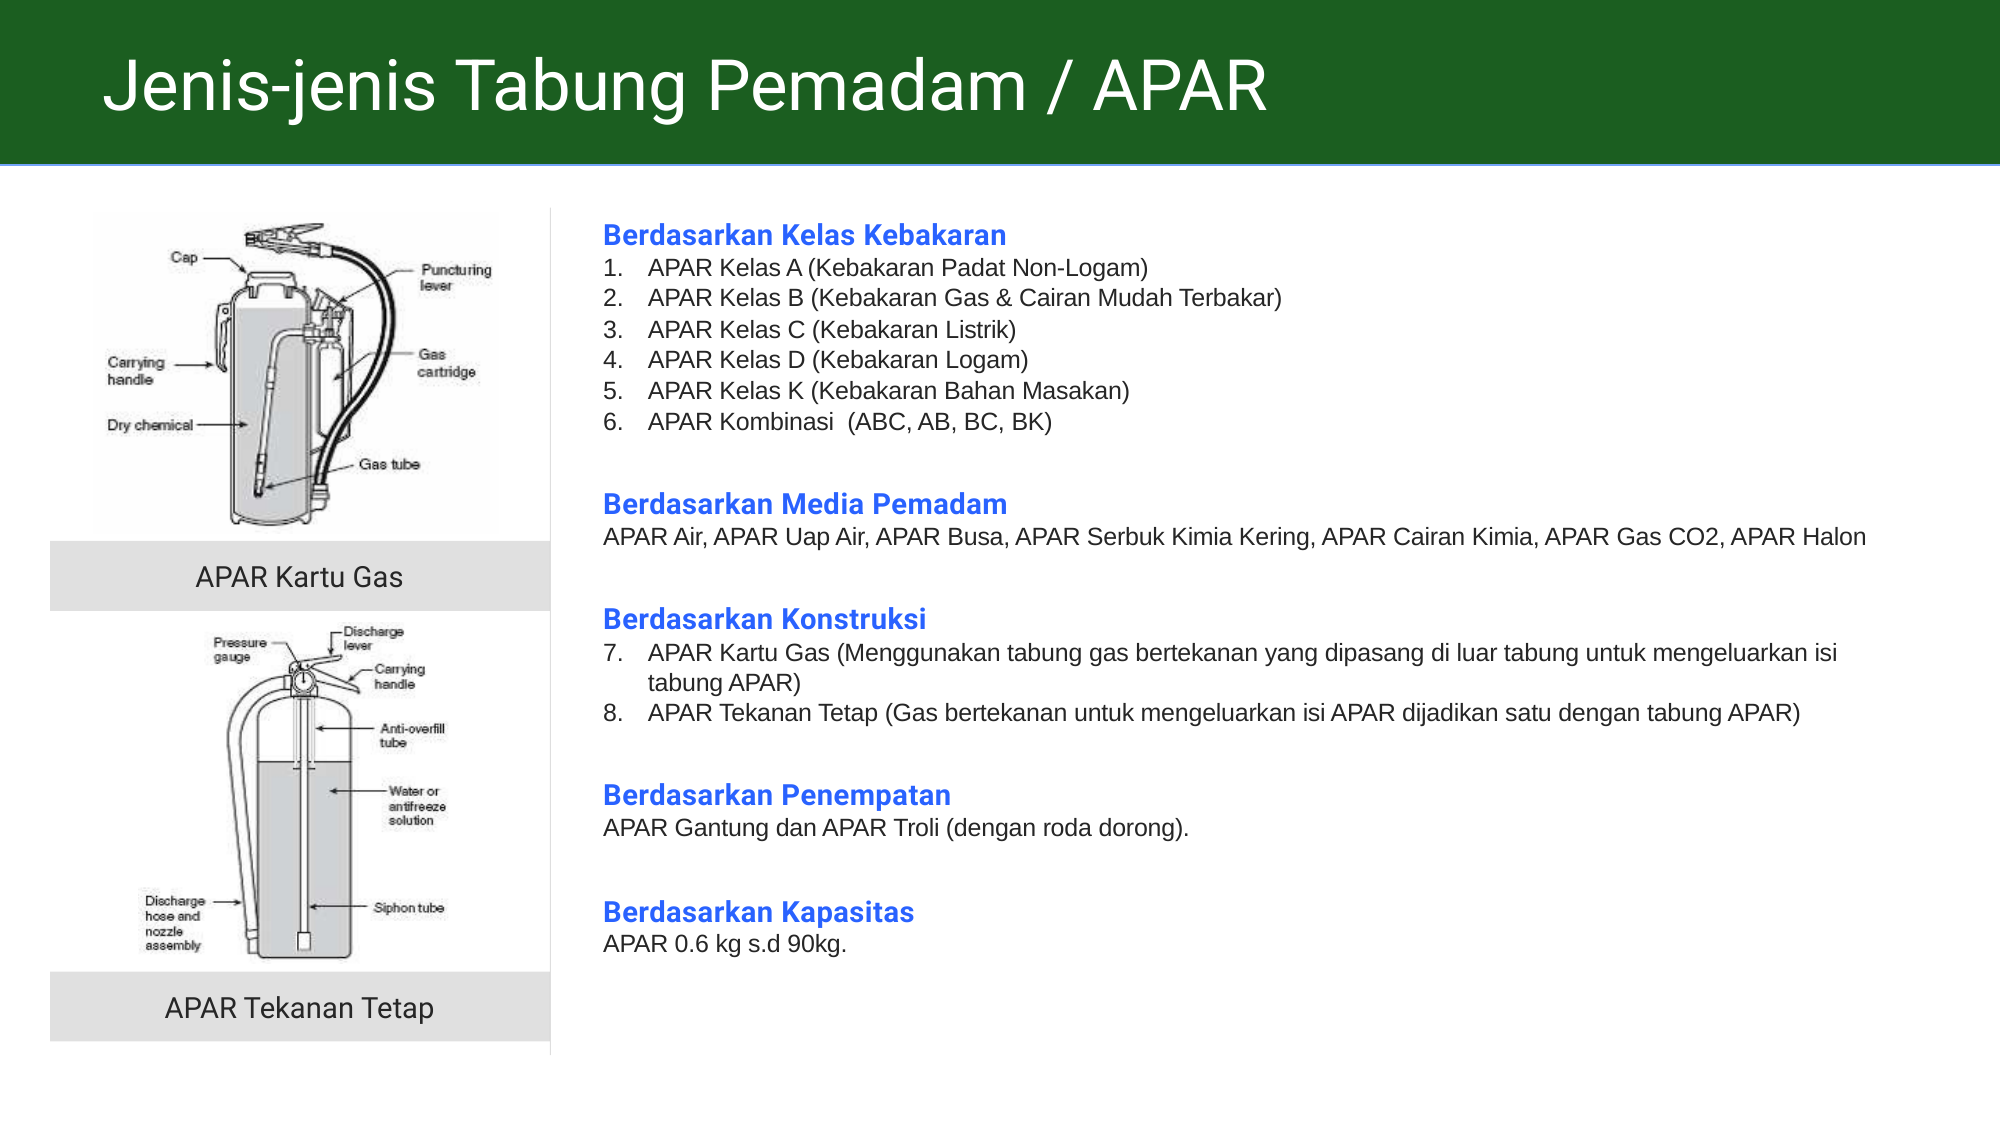

# Jenis-jenis Tabung Pemadam / APAR

Berdasarkan Kelas Kebakaran
APAR Kelas A (Kebakaran Padat Non-Logam)
APAR Kelas B (Kebakaran Gas & Cairan Mudah Terbakar)
APAR Kelas C (Kebakaran Listrik)
APAR Kelas D (Kebakaran Logam)
APAR Kelas K (Kebakaran Bahan Masakan)
APAR Kombinasi  (ABC, AB, BC, BK)
Berdasarkan Media Pemadam
APAR Air, APAR Uap Air, APAR Busa, APAR Serbuk Kimia Kering, APAR Cairan Kimia, APAR Gas CO2, APAR Halon
Berdasarkan Konstruksi
APAR Kartu Gas (Menggunakan tabung gas bertekanan yang dipasang di luar tabung untuk mengeluarkan isi tabung APAR)
APAR Tekanan Tetap (Gas bertekanan untuk mengeluarkan isi APAR dijadikan satu dengan tabung APAR)
Berdasarkan Penempatan
APAR Gantung dan APAR Troli (dengan roda dorong).
Berdasarkan Kapasitas
APAR 0.6 kg s.d 90kg.
APAR Kartu Gas

APAR Tekanan Tetap